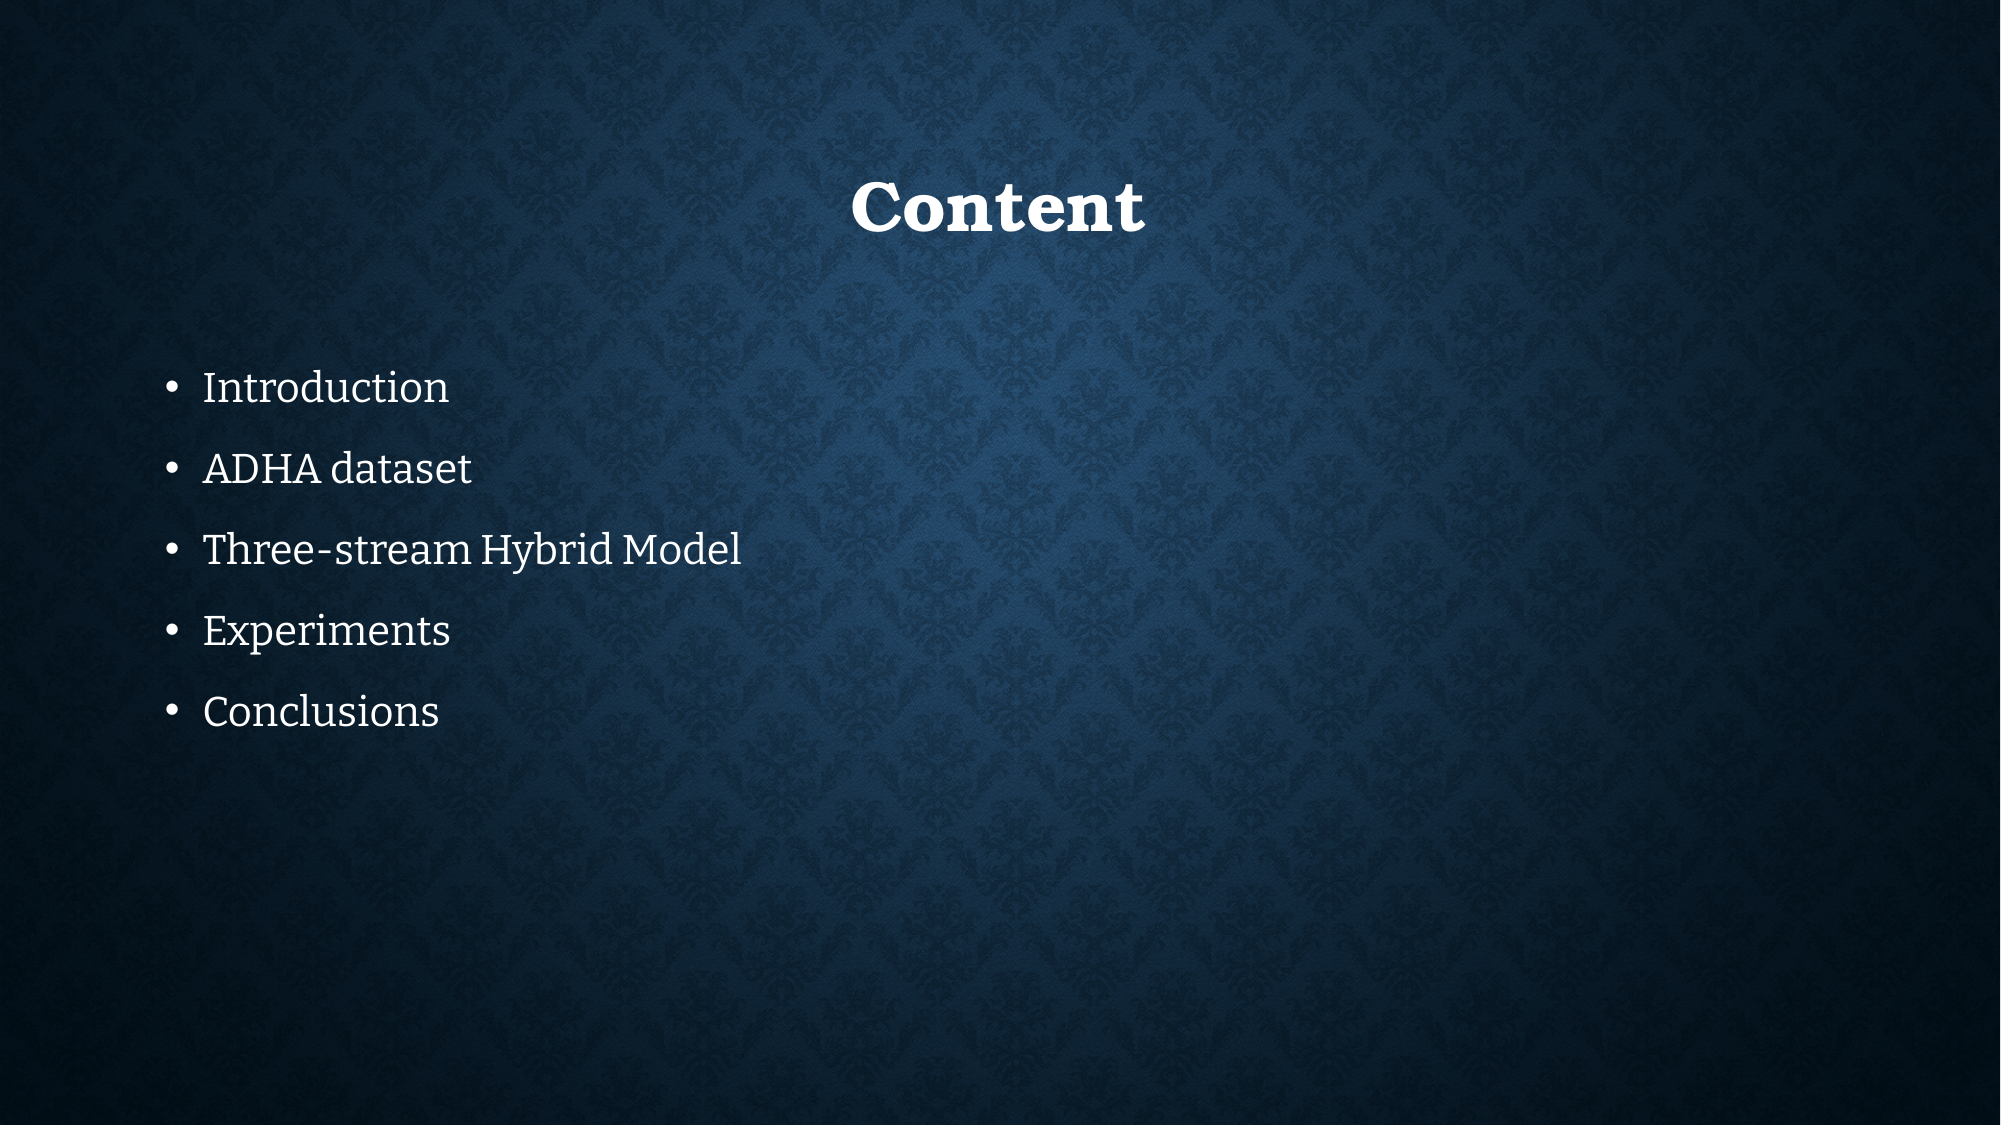

# Content
Introduction
ADHA dataset
Three-stream Hybrid Model
Experiments
Conclusions